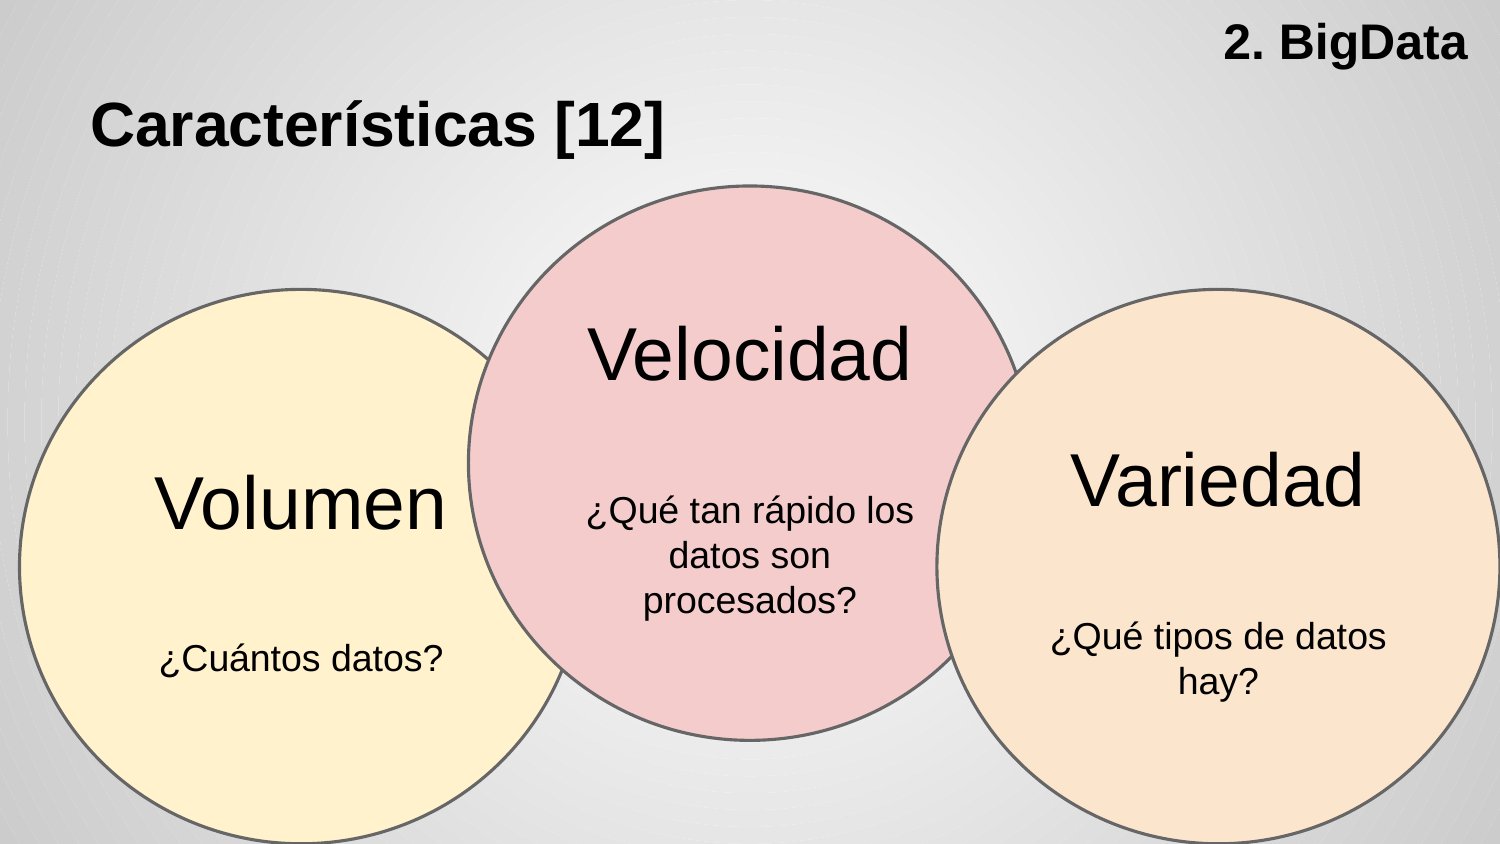

2. BigData
# Características [12]
Velocidad

¿Qué tan rápido los datos son procesados?
Volumen

¿Cuántos datos?
Variedad

¿Qué tipos de datos hay?